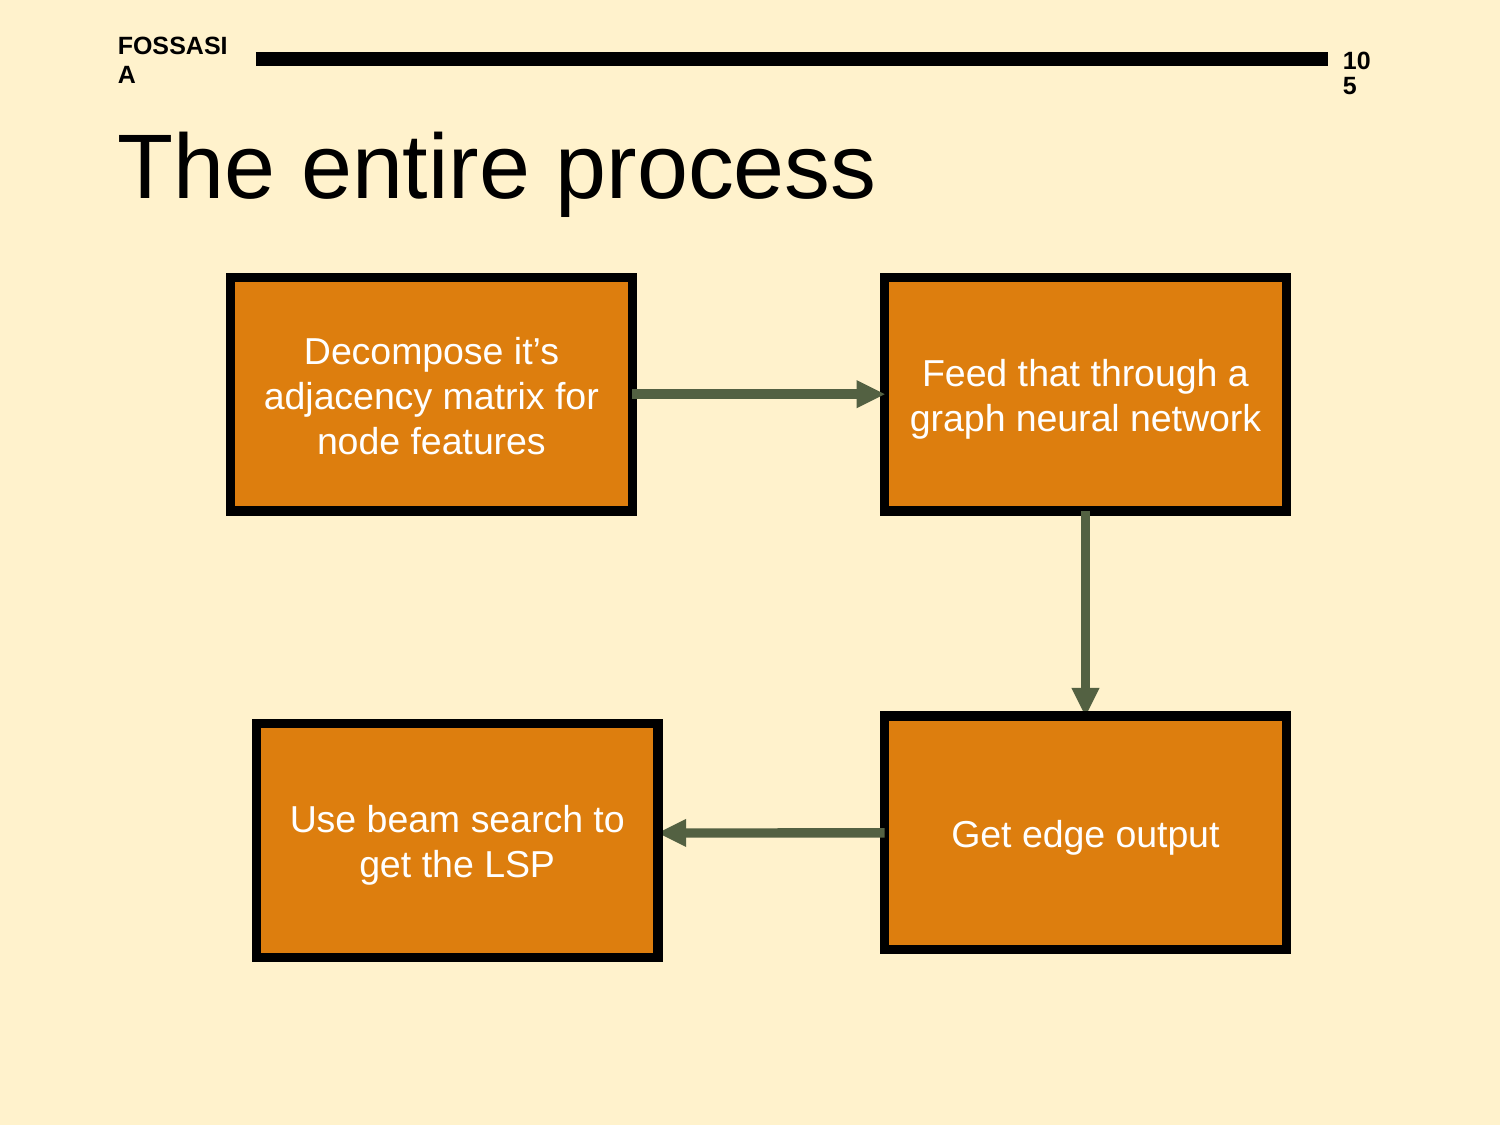

# The entire process
Decompose it’s adjacency matrix for node features
Feed that through a graph neural network
Get edge output
Use beam search to get the LSP